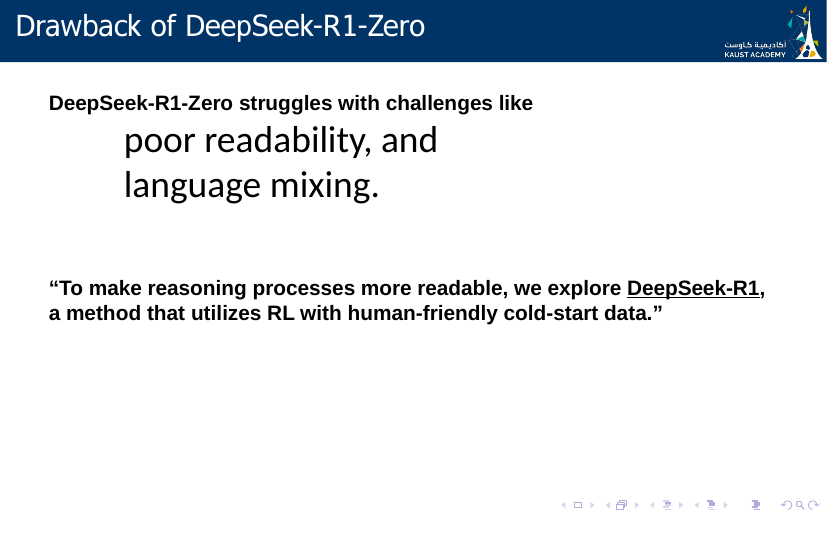

# Drawback of DeepSeek-R1-Zero
DeepSeek-R1-Zero struggles with challenges like
poor readability, and
language mixing.

“To make reasoning processes more readable, we explore DeepSeek-R1, a method that utilizes RL with human-friendly cold-start data.”